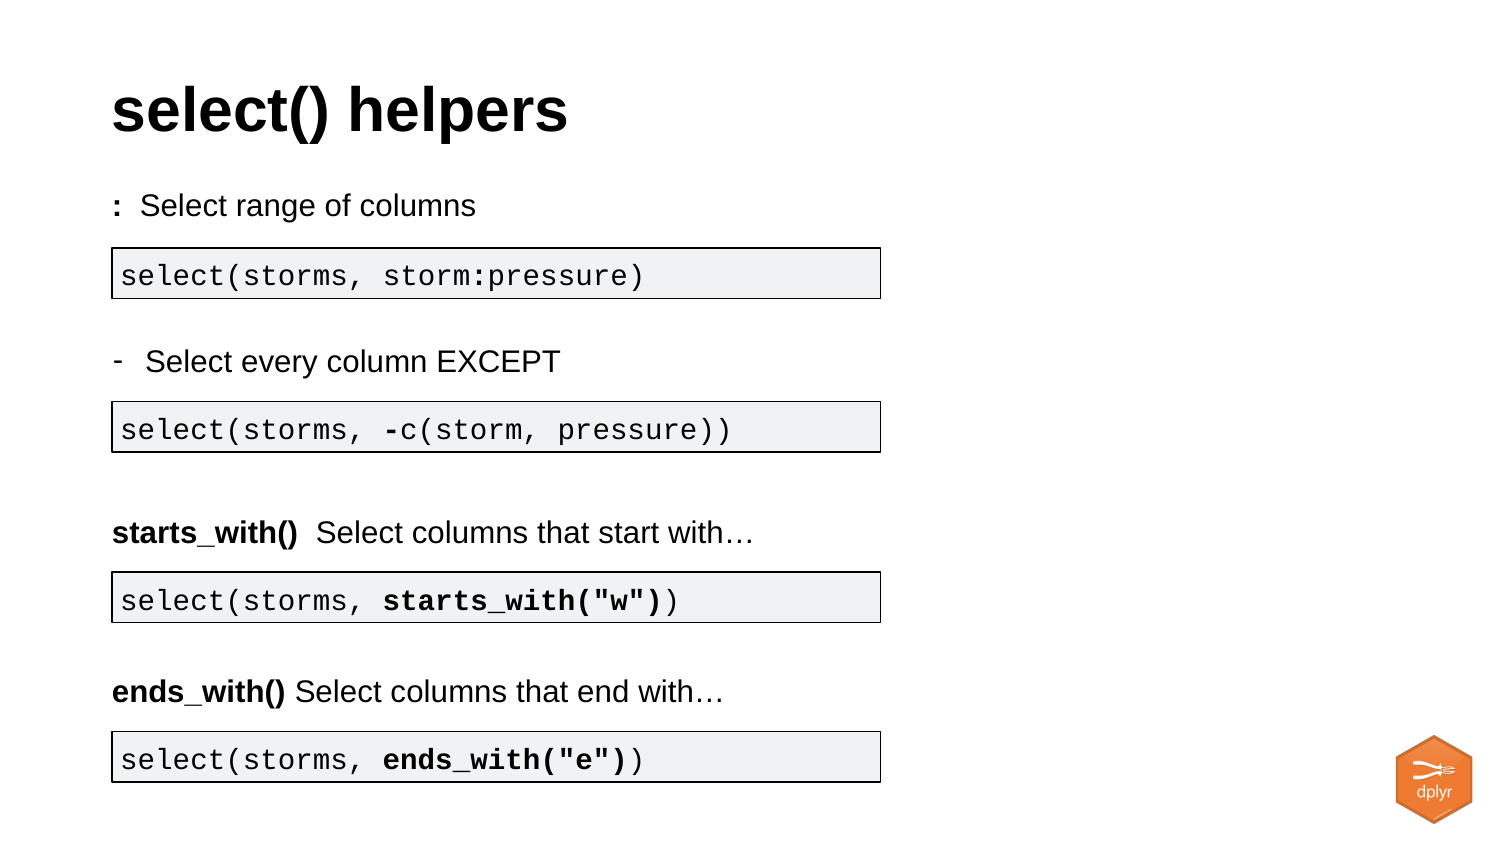

select() helpers
:  Select range of columns
select(storms, storm:pressure)
Select every column EXCEPT
select(storms, -c(storm, pressure))
starts_with()  Select columns that start with…
select(storms, starts_with("w"))
ends_with() Select columns that end with…
select(storms, ends_with("e"))